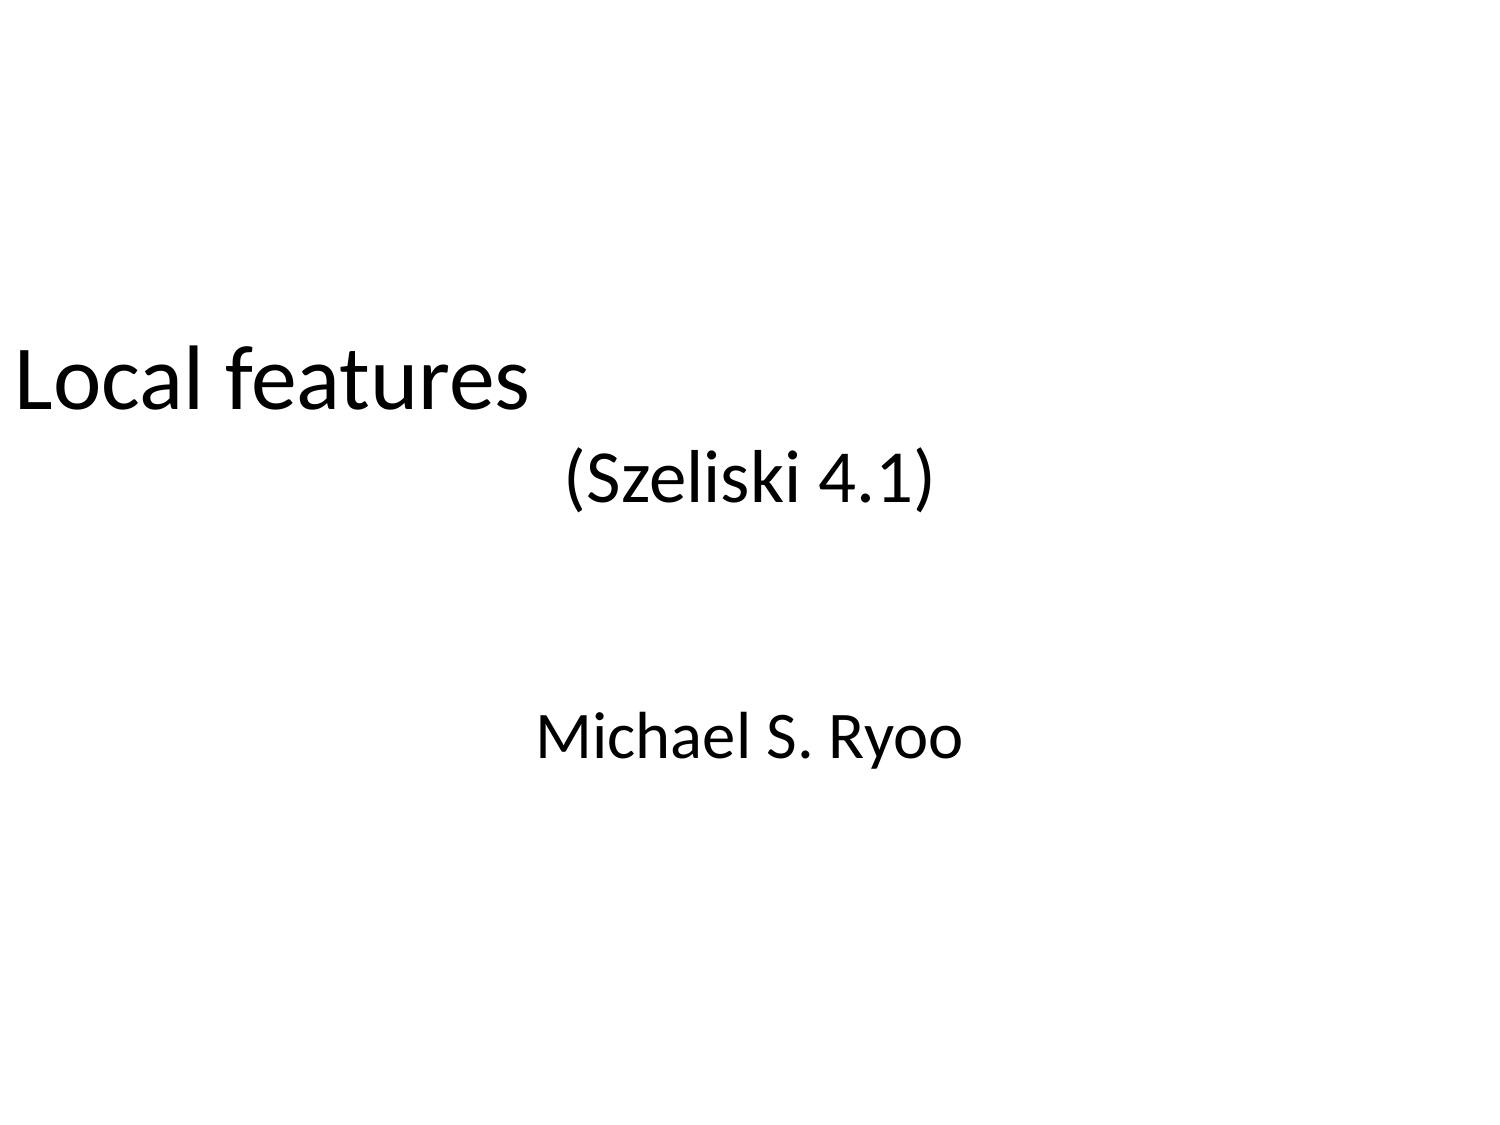

Local features
(Szeliski 4.1)

Michael S. Ryoo